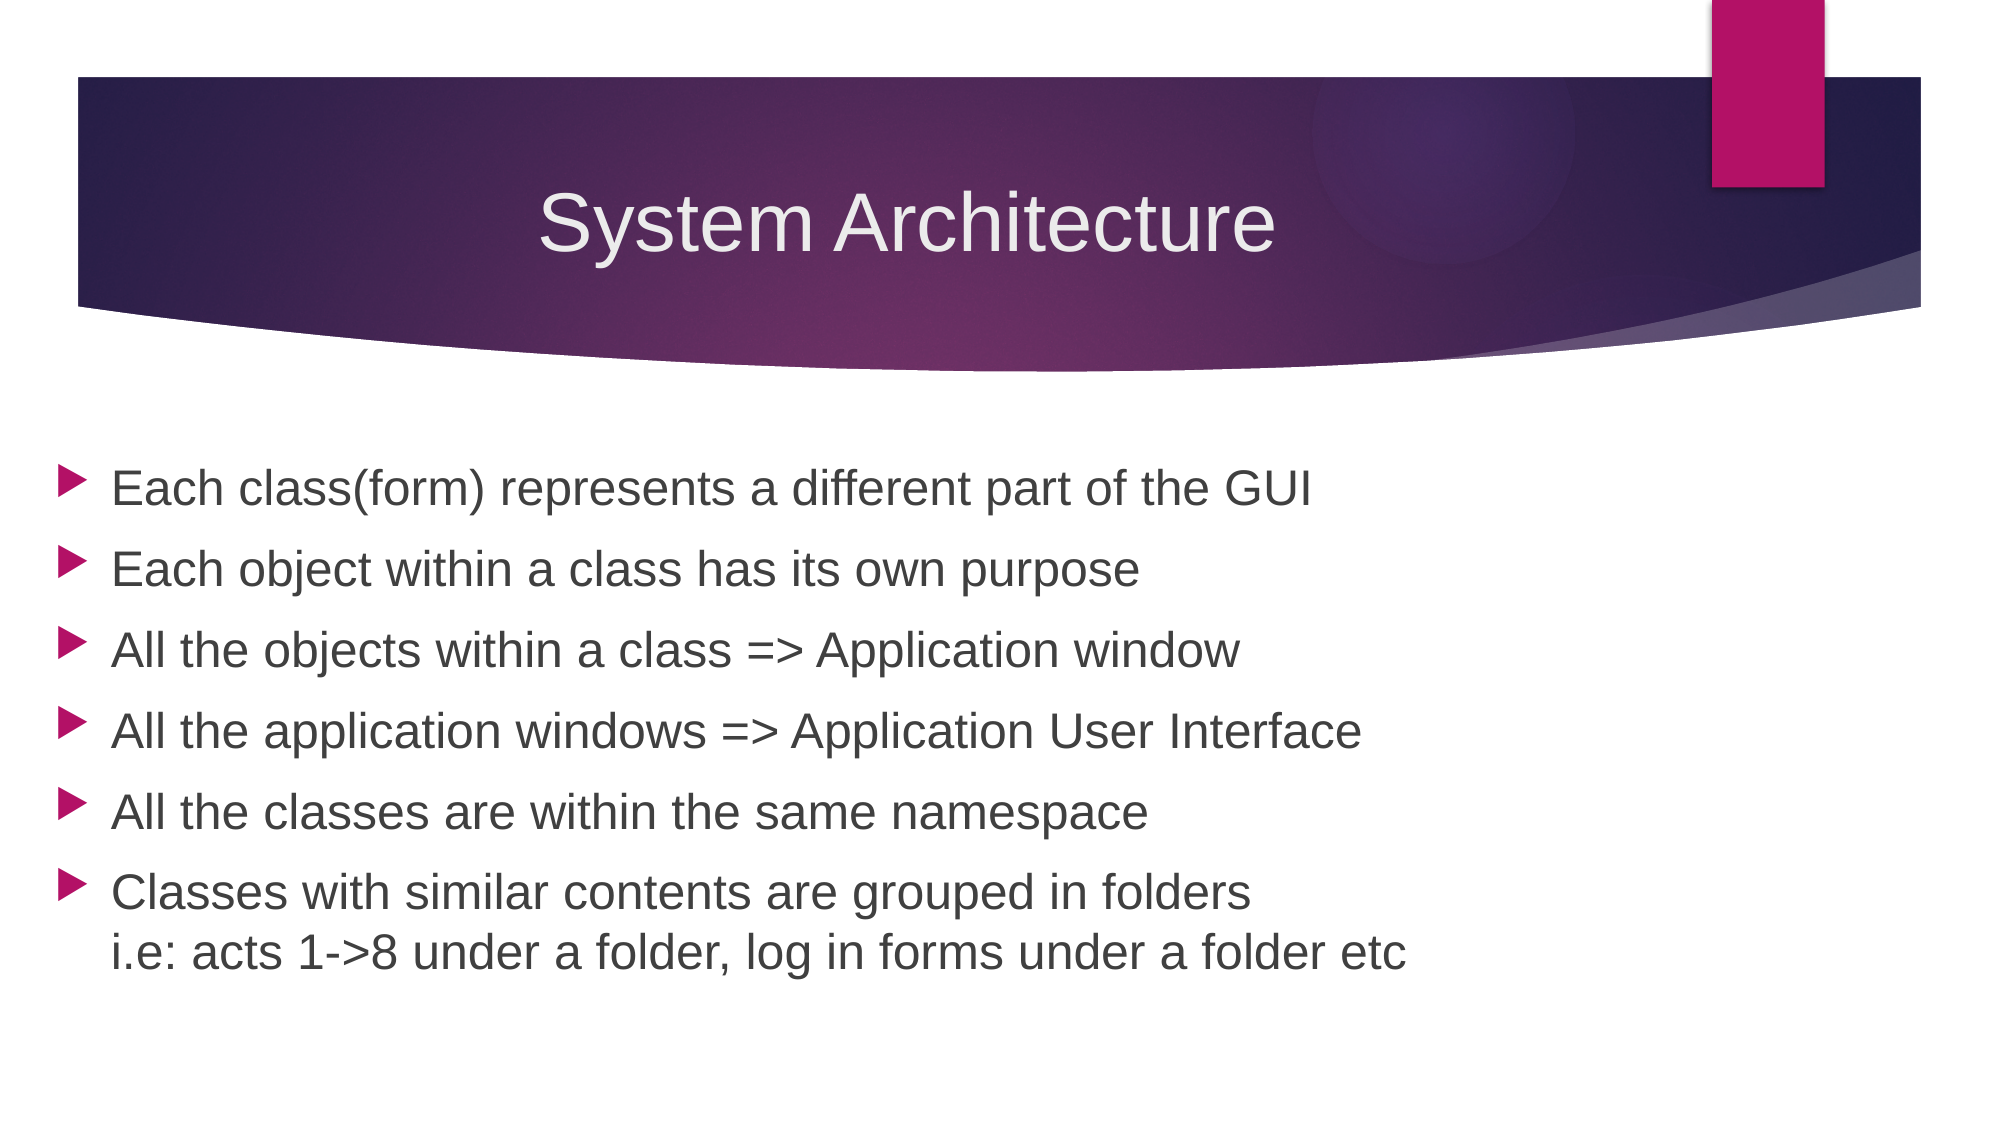

# System Architecture
Each class(form) represents a different part of the GUI
Each object within a class has its own purpose
All the objects within a class => Application window
All the application windows => Application User Interface
All the classes are within the same namespace
Classes with similar contents are grouped in folders
i.e: acts 1->8 under a folder, log in forms under a folder etc